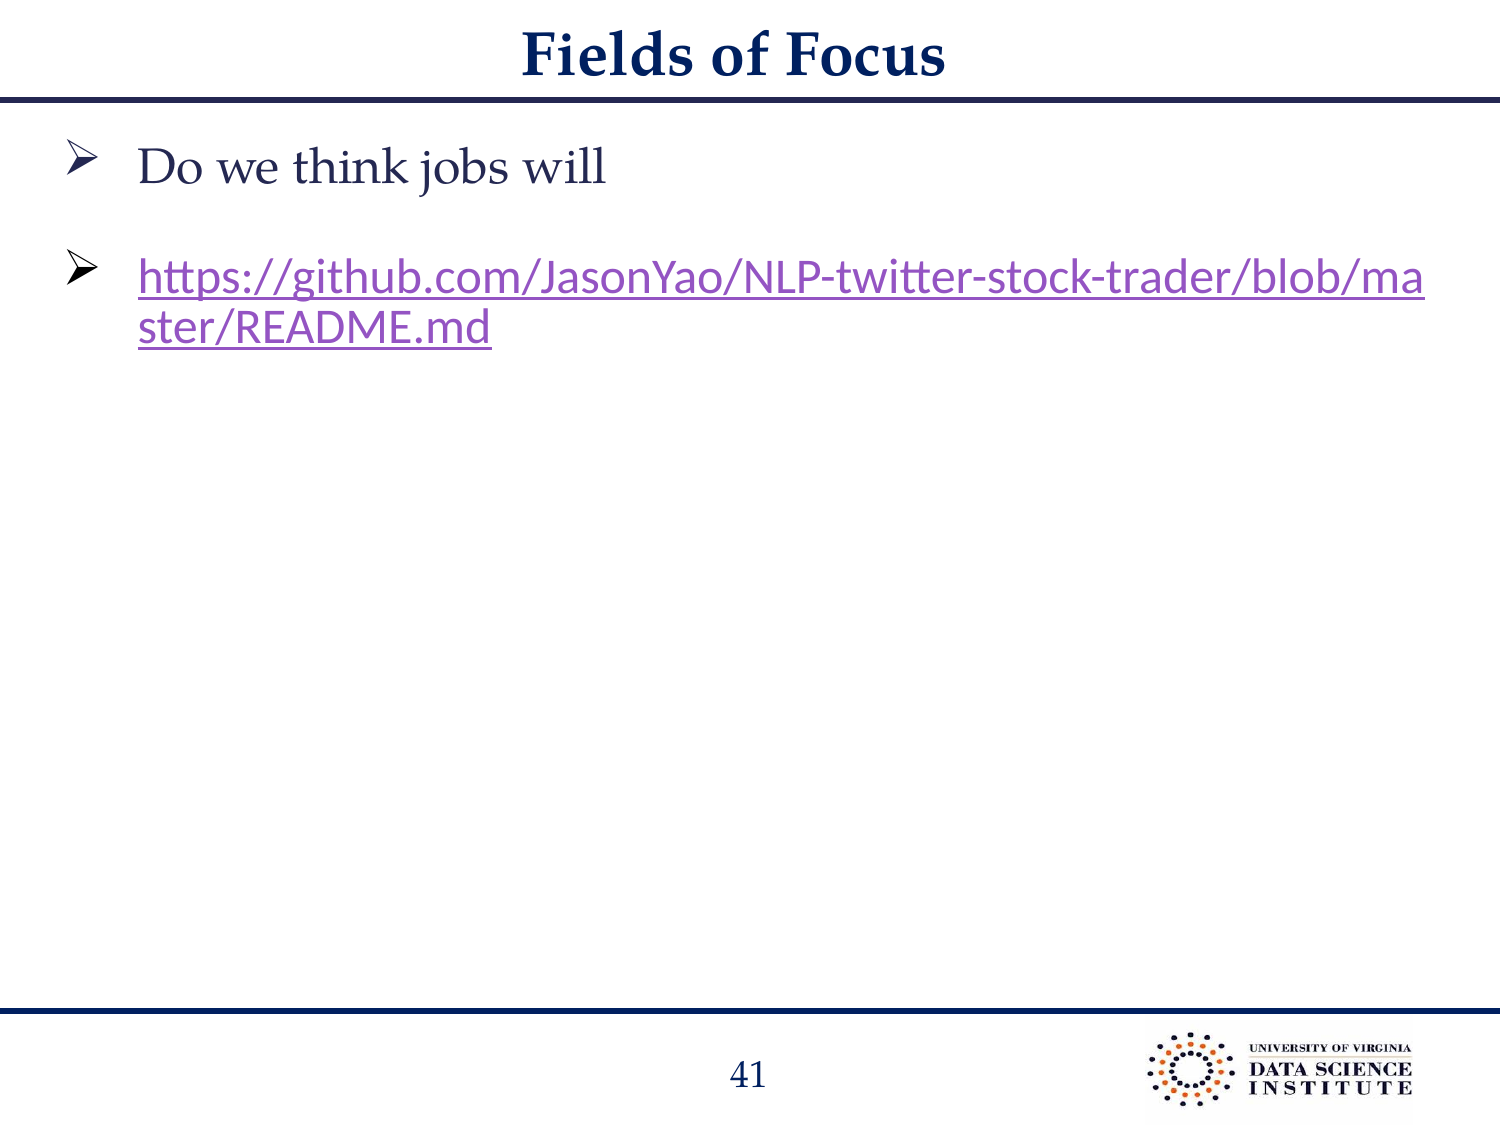

# Fields of Focus
Do we think jobs will

https://github.com/JasonYao/NLP-twitter-stock-trader/blob/master/README.md